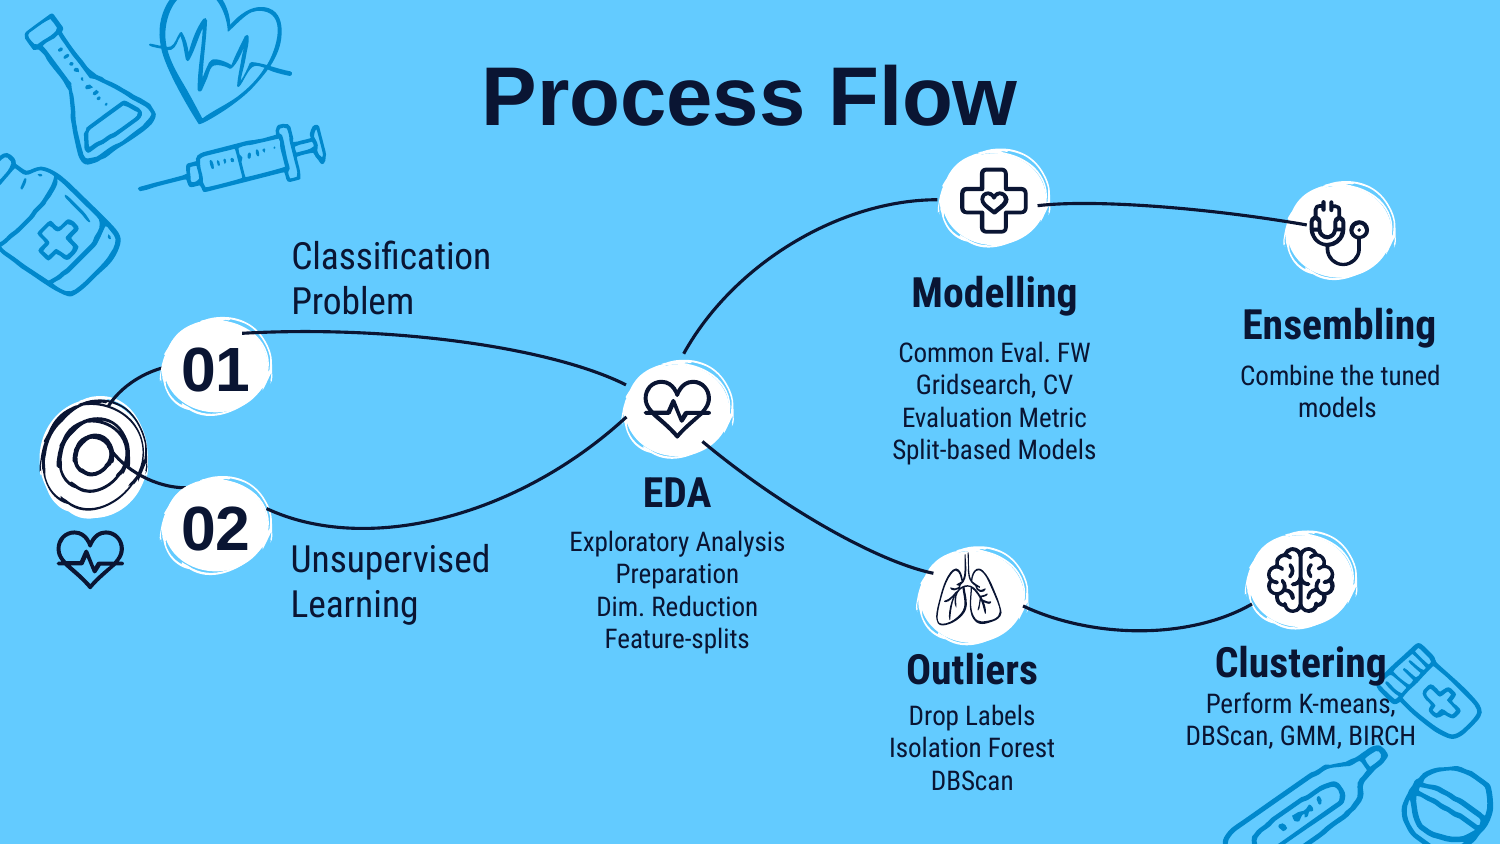

# Process Flow

Classification Problem
Modelling
Ensembling

Common Eval. FW
Gridsearch, CV
Evaluation Metric
Split-based Models

01
Combine the tuned models

EDA

02
Exploratory Analysis
Preparation
Dim. Reduction
Feature-splits
Unsupervised Learning

Clustering
Outliers

Perform K-means, DBScan, GMM, BIRCH
Drop Labels
Isolation Forest
DBScan